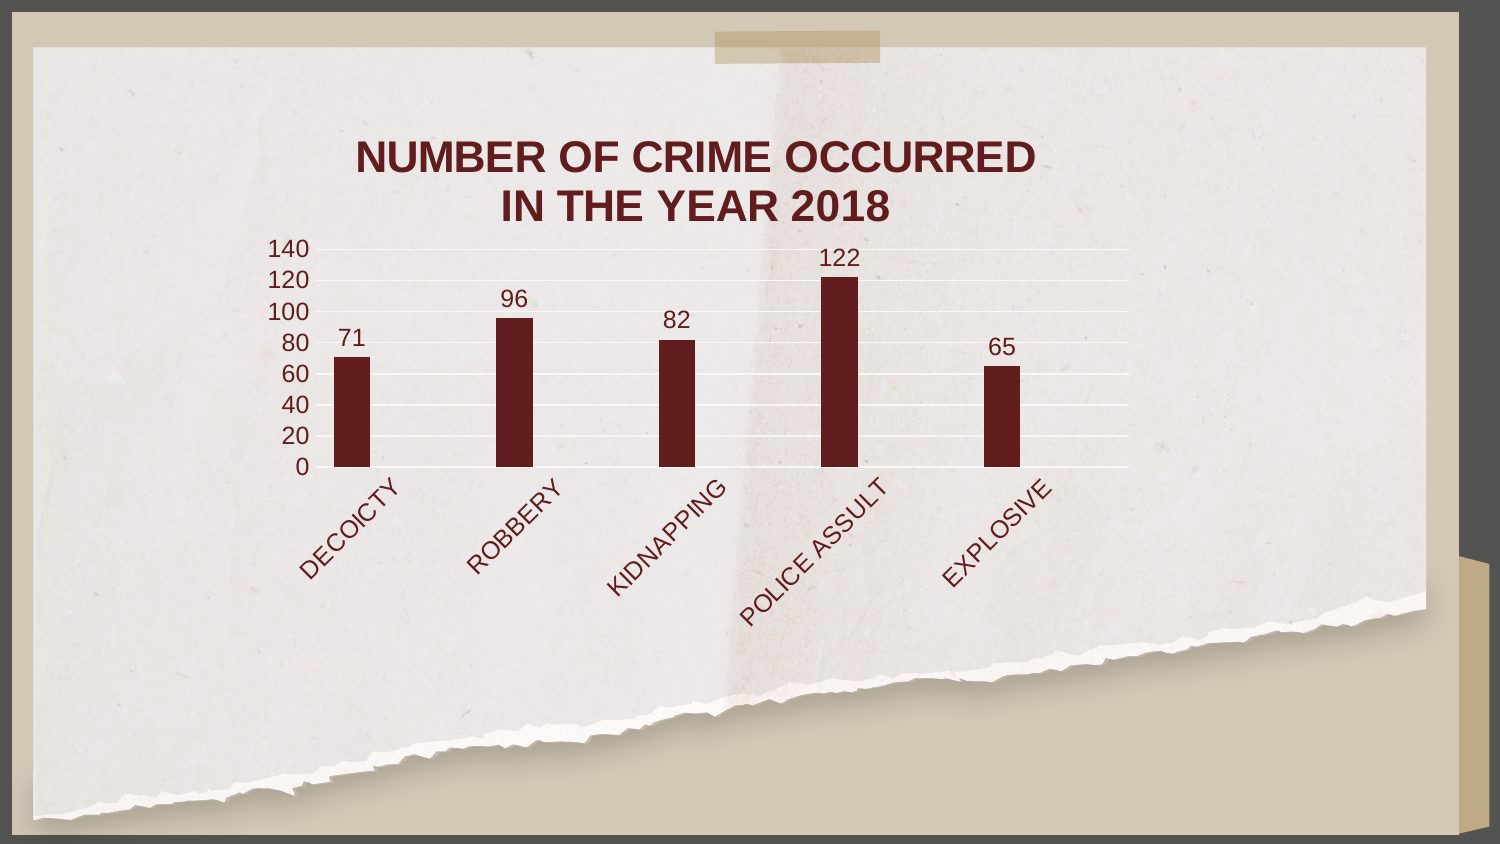

### Chart: NUMBER OF CRIME OCCURRED IN THE YEAR 2018

| Category | Series 1 | Column1 | Column2 |
|---|---|---|---|
| DECOICTY | 71.0 | None | None |
| ROBBERY | 96.0 | None | None |
| KIDNAPPING | 82.0 | None | None |
| POLICE ASSULT | 122.0 | None | None |
| EXPLOSIVE | 65.0 | None | None |